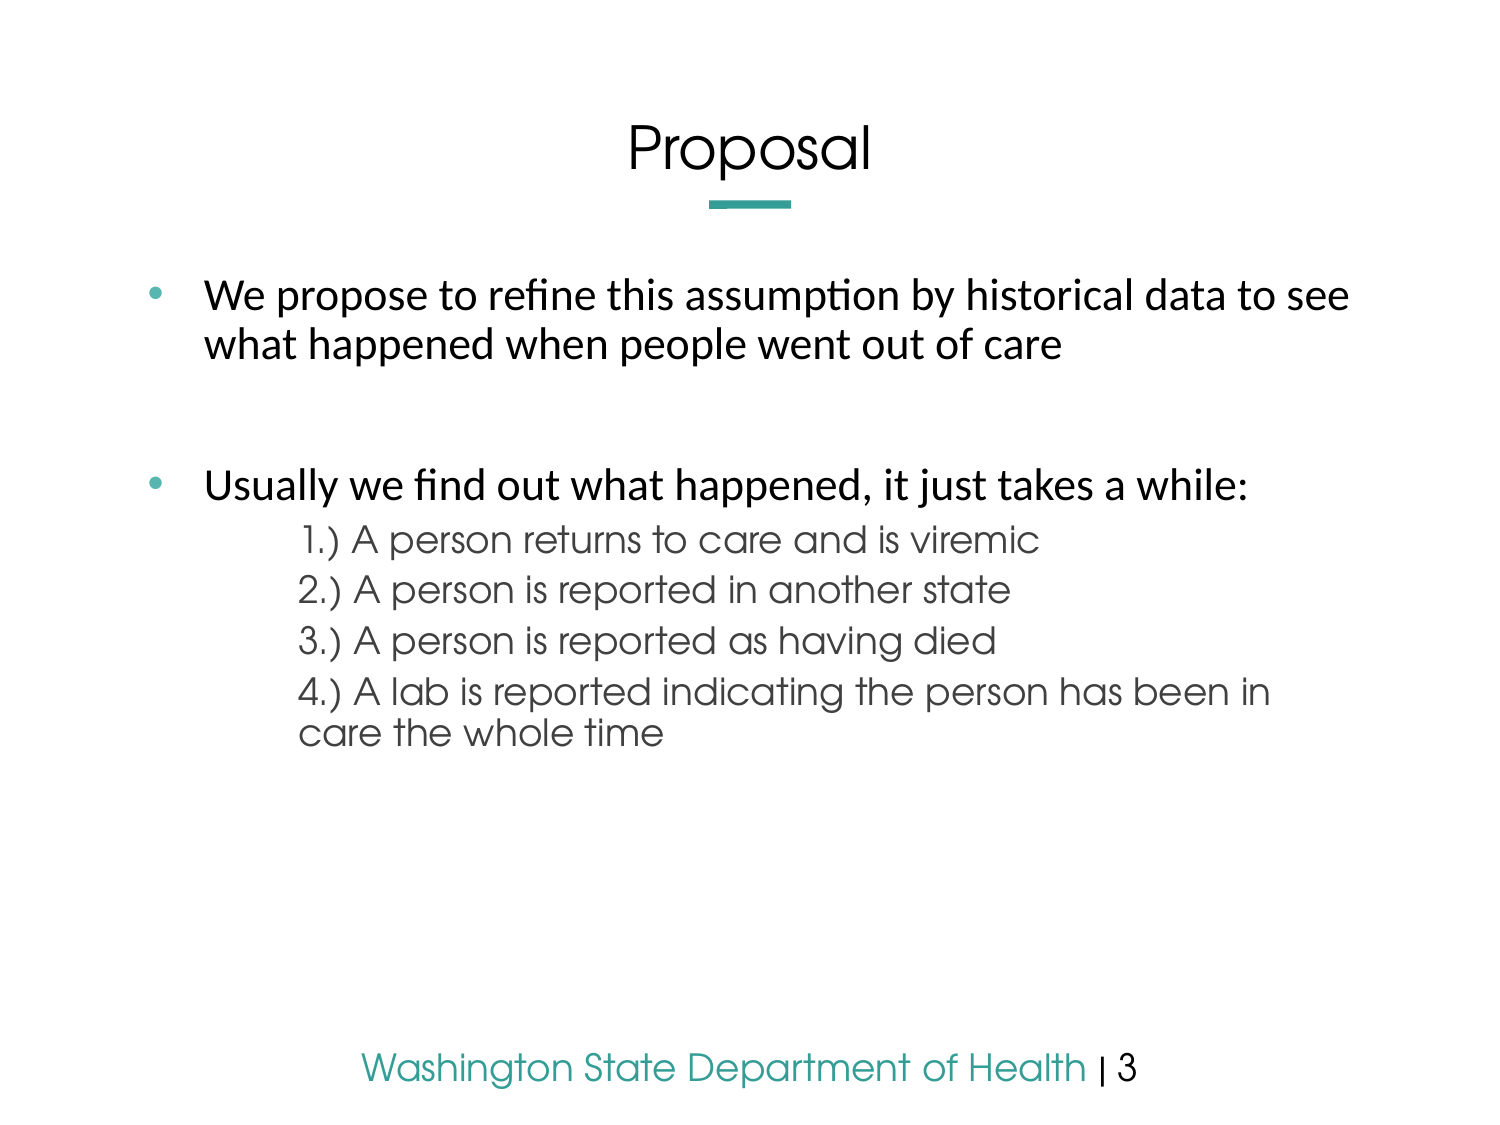

# Proposal
We propose to refine this assumption by historical data to see what happened when people went out of care

Usually we find out what happened, it just takes a while:
1.) A person returns to care and is viremic
2.) A person is reported in another state
3.) A person is reported as having died
4.) A lab is reported indicating the person has been in care the whole time